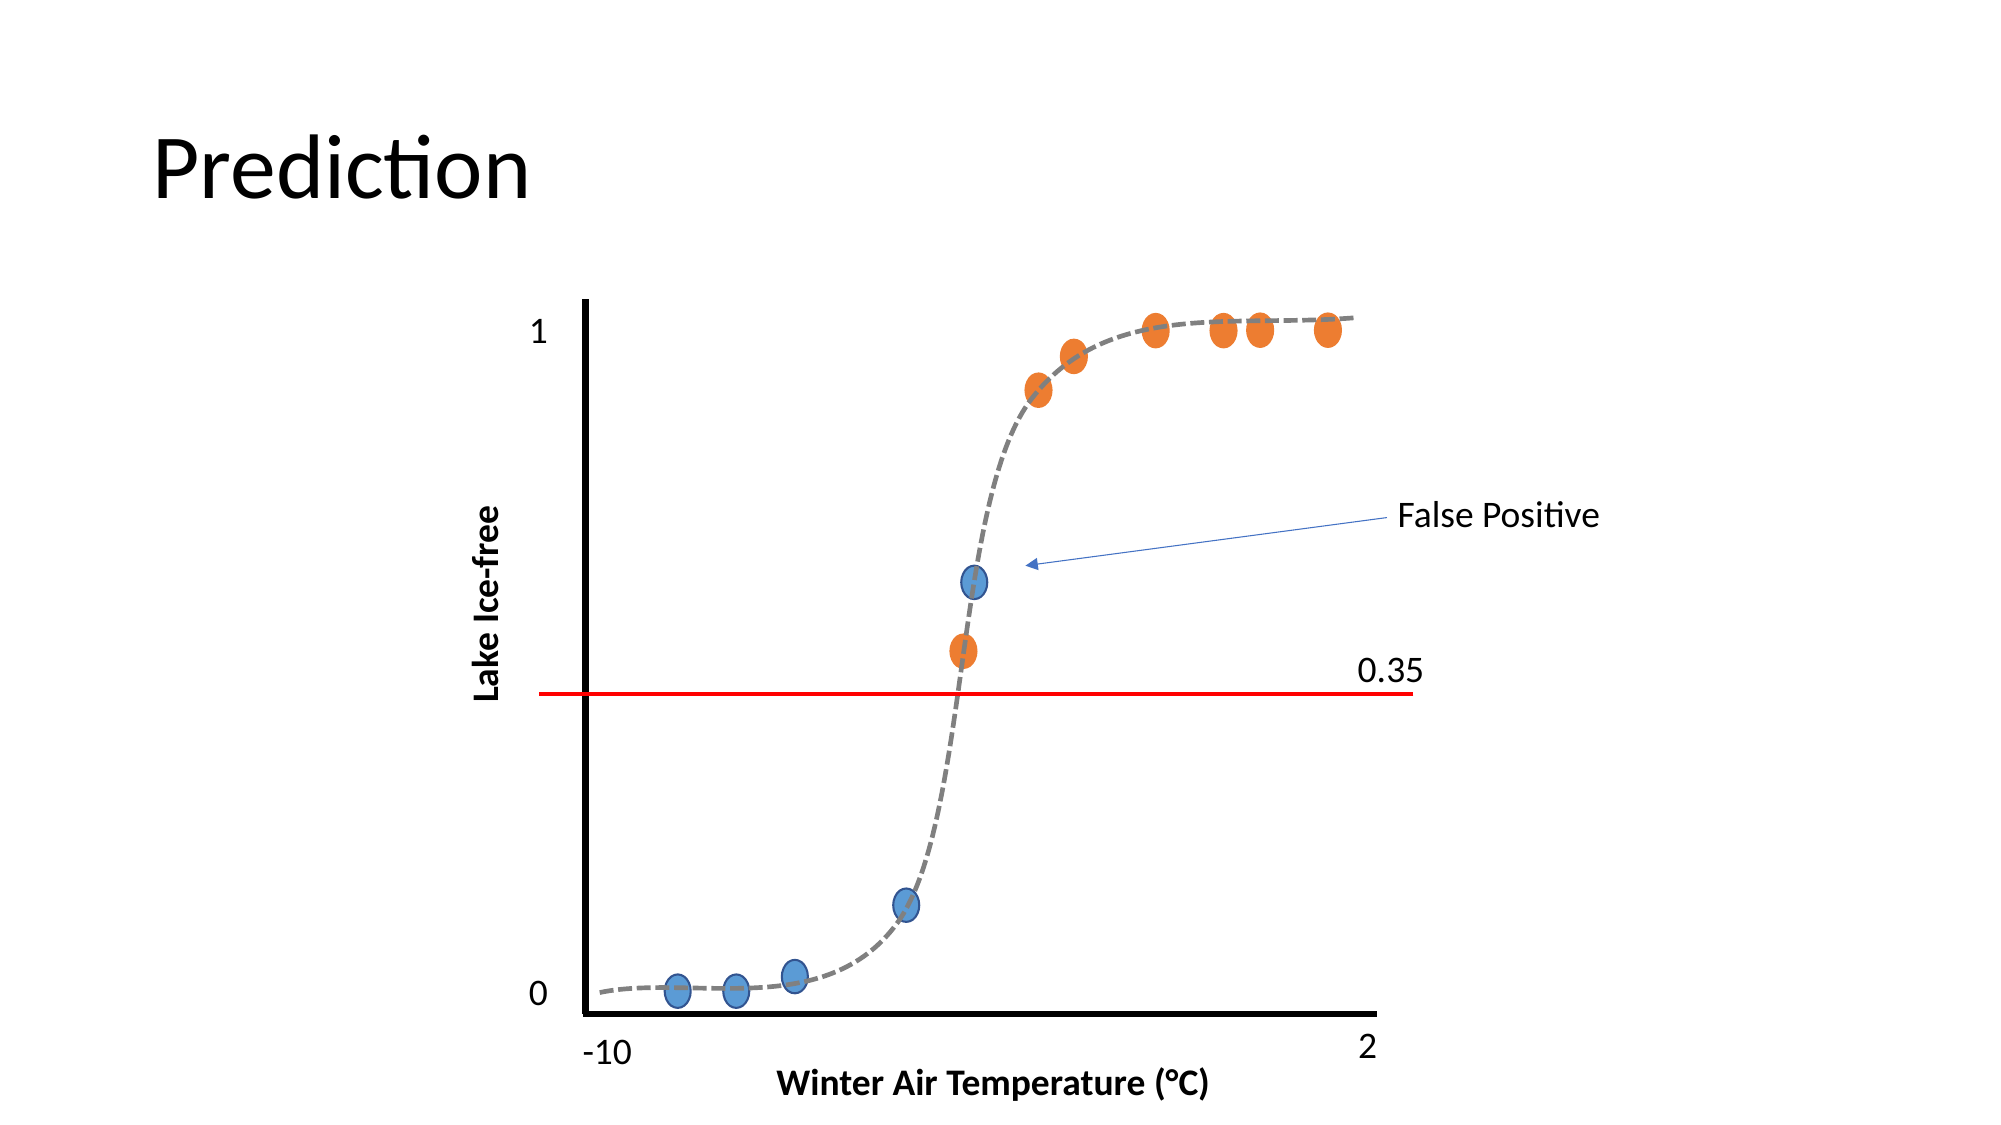

# Prediction
1

False Positive

Lake Ice-free

0.35

0

2
-10
Winter Air Temperature (°C)